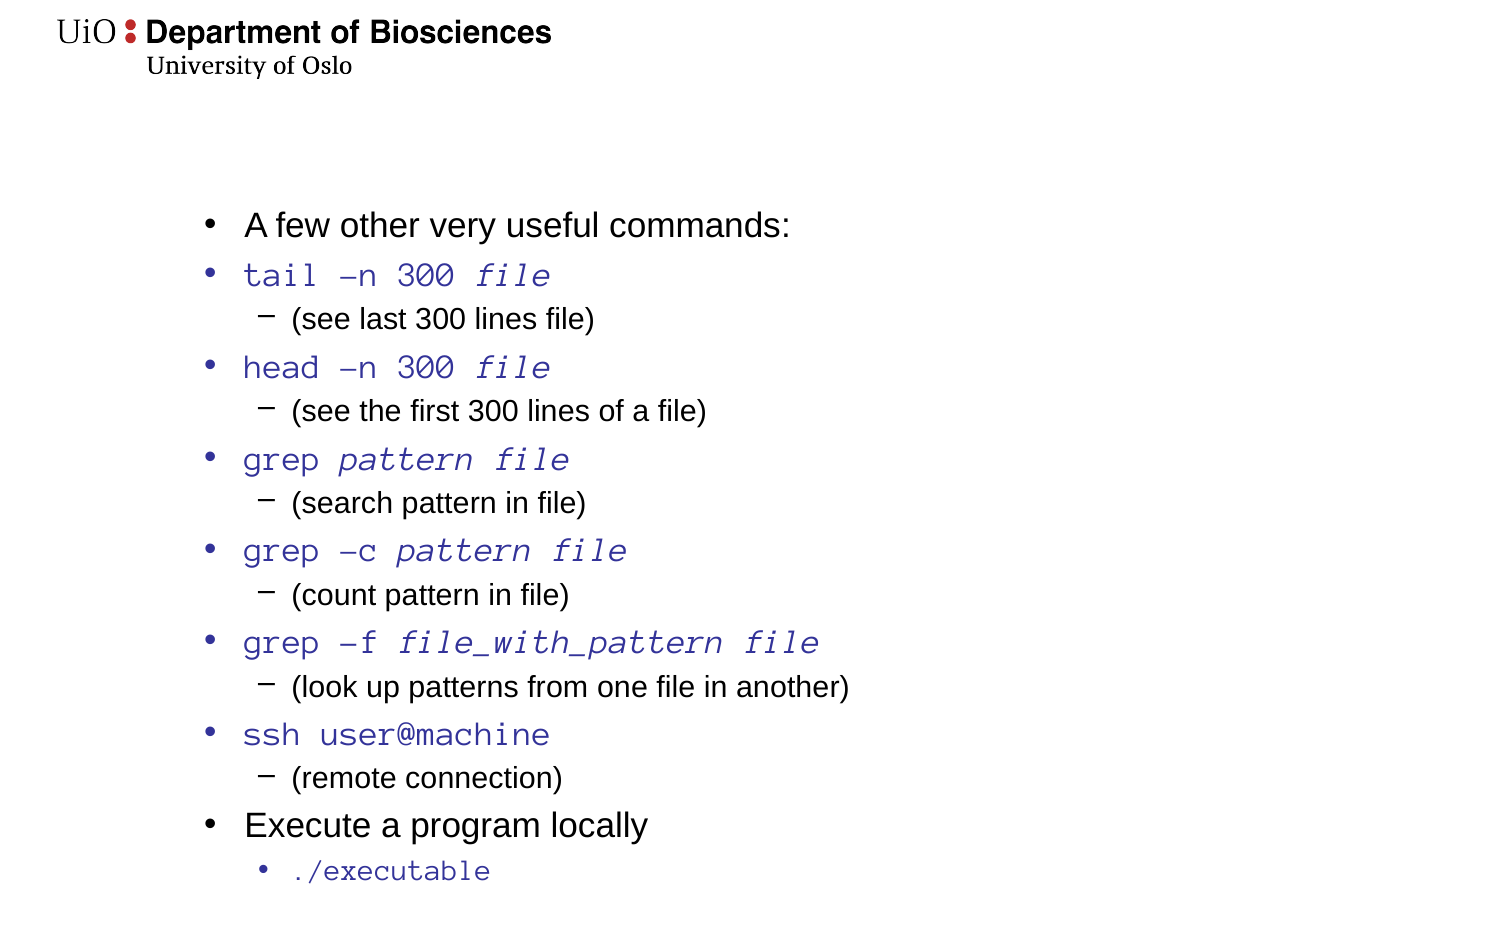

A few other very useful commands:
tail –n 300 file
(see last 300 lines file)
head –n 300 file
(see the first 300 lines of a file)
grep pattern file
(search pattern in file)
grep –c pattern file
(count pattern in file)
grep -f file_with_pattern file
(look up patterns from one file in another)
ssh user@machine
(remote connection)
Execute a program locally
./executable